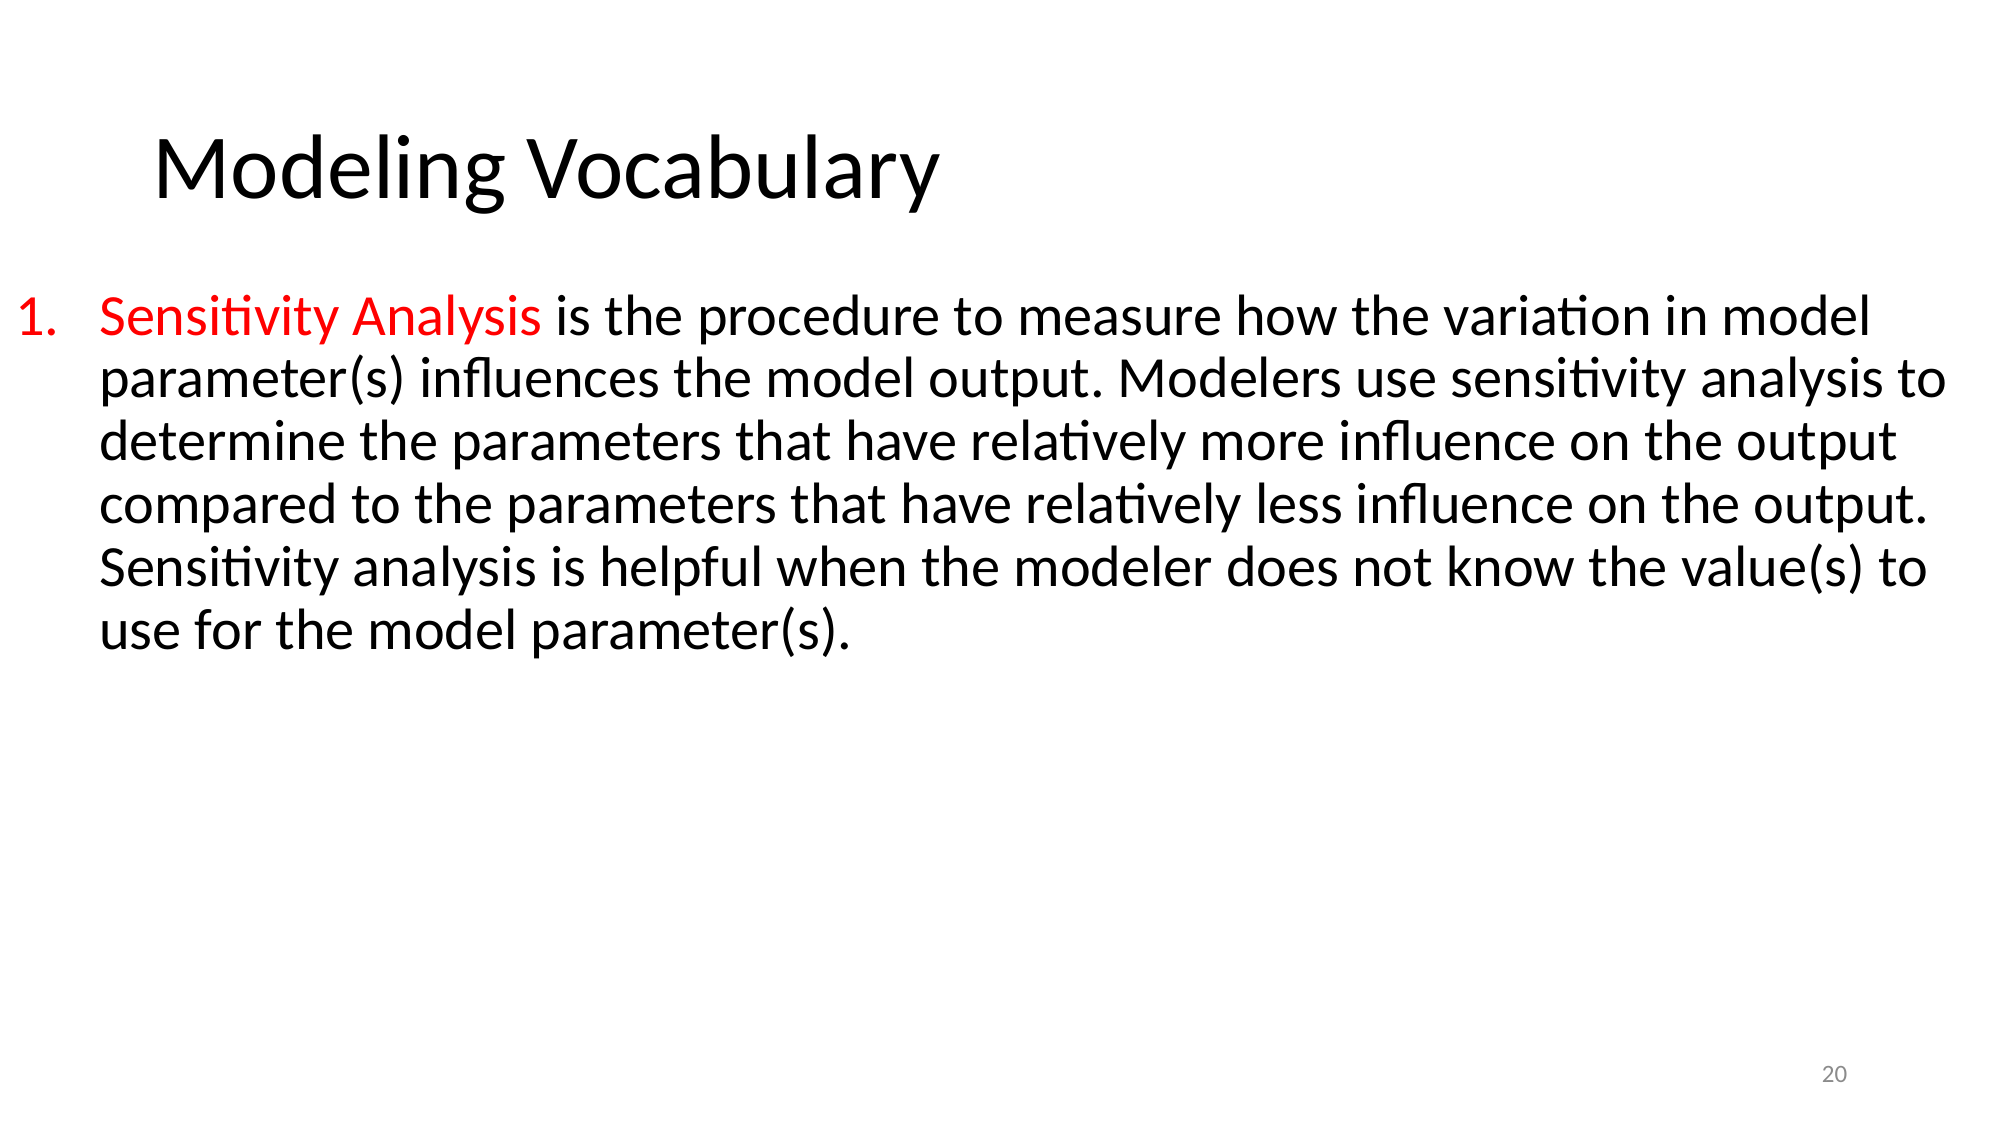

# Modeling Vocabulary
Sensitivity Analysis is the procedure to measure how the variation in model parameter(s) influences the model output. Modelers use sensitivity analysis to determine the parameters that have relatively more influence on the output compared to the parameters that have relatively less influence on the output. Sensitivity analysis is helpful when the modeler does not know the value(s) to use for the model parameter(s).
20